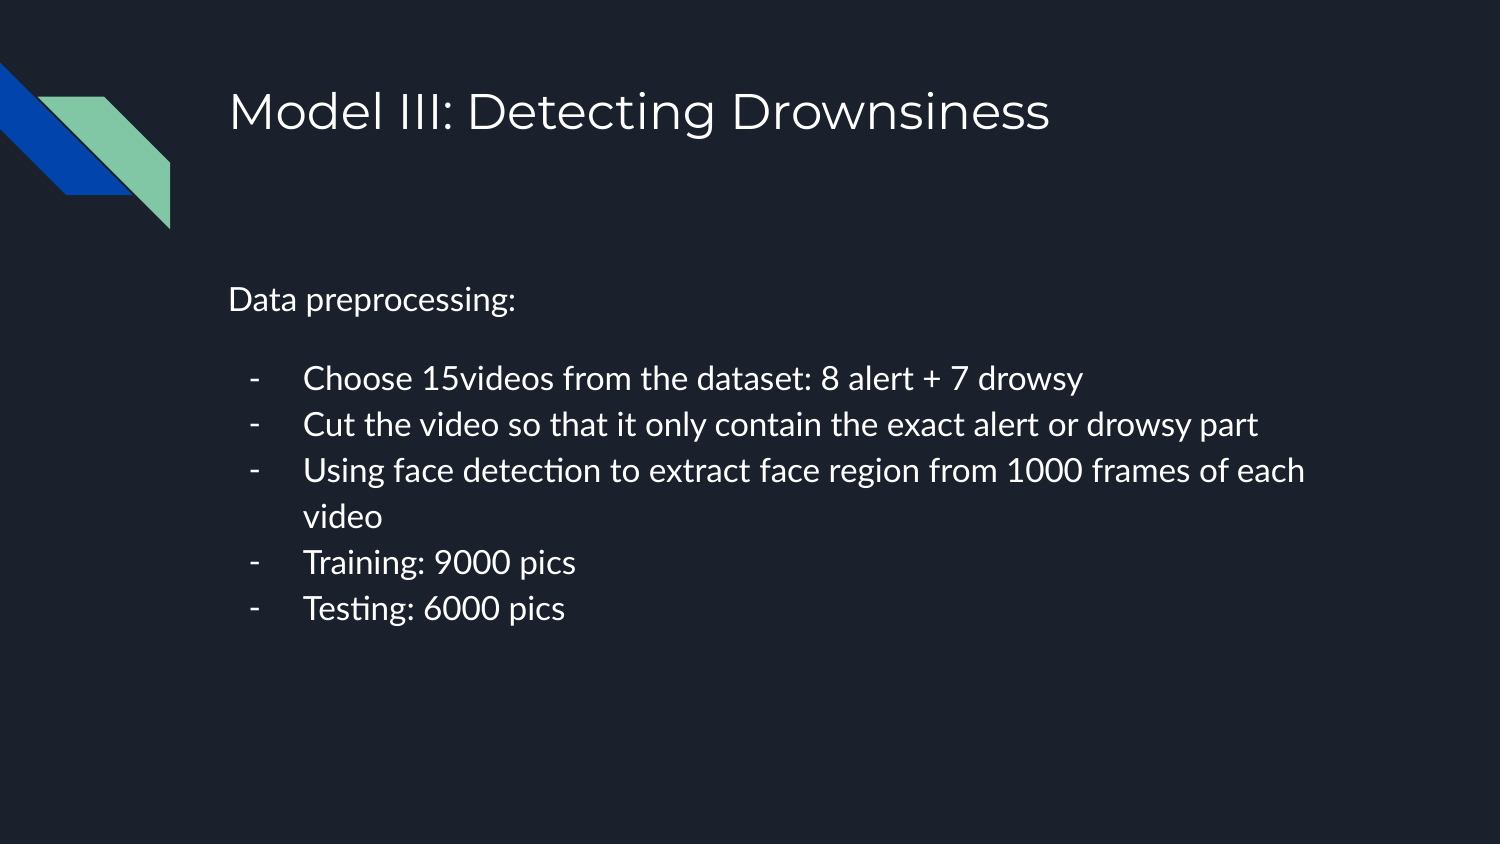

# Model III: Detecting Drownsiness
Data preprocessing:
Choose 15videos from the dataset: 8 alert + 7 drowsy
Cut the video so that it only contain the exact alert or drowsy part
Using face detection to extract face region from 1000 frames of each video
Training: 9000 pics
Testing: 6000 pics